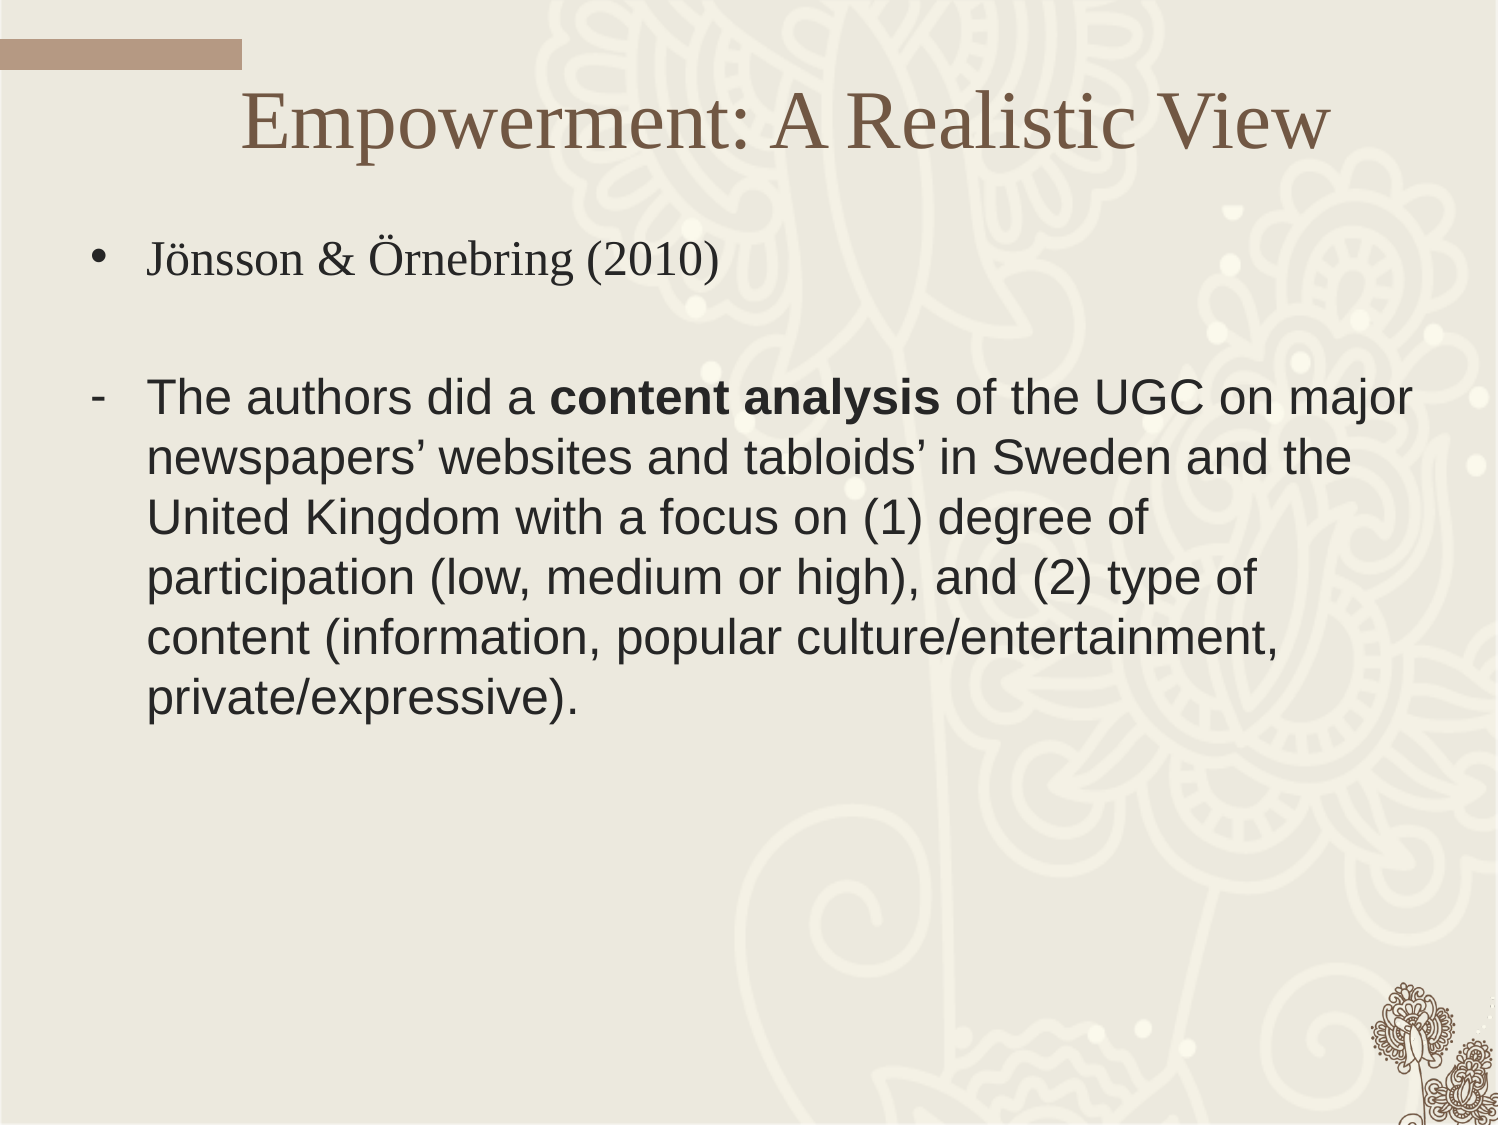

# Empowerment: A Realistic View
Jönsson & Örnebring (2010)

The authors did a content analysis of the UGC on major newspapers’ websites and tabloids’ in Sweden and the United Kingdom with a focus on (1) degree of participation (low, medium or high), and (2) type of content (information, popular culture/entertainment, private/expressive).